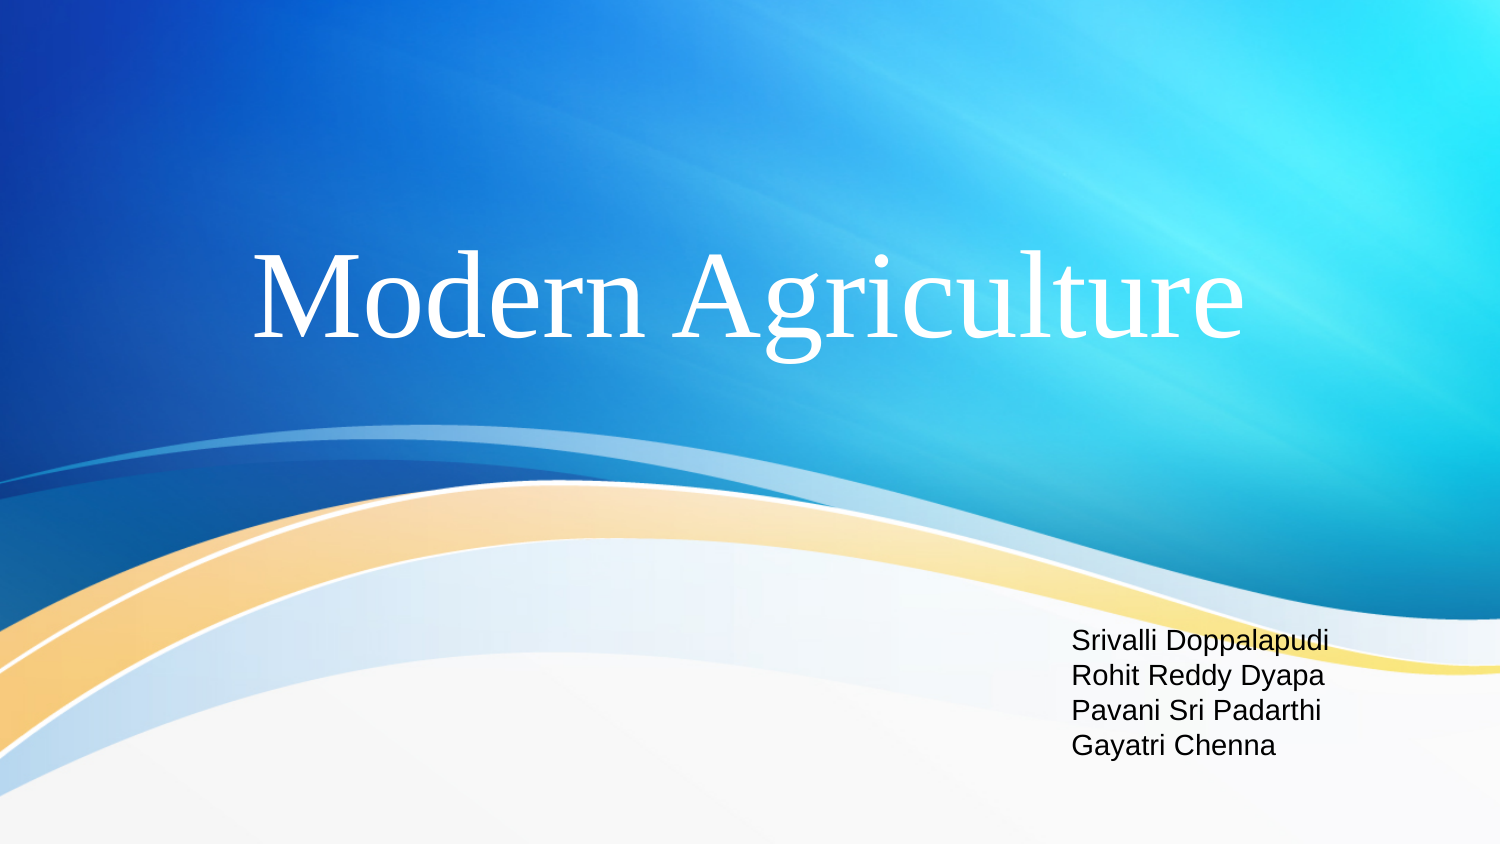

# Modern Agriculture
Srivalli Doppalapudi
Rohit Reddy Dyapa
Pavani Sri Padarthi
Gayatri Chenna